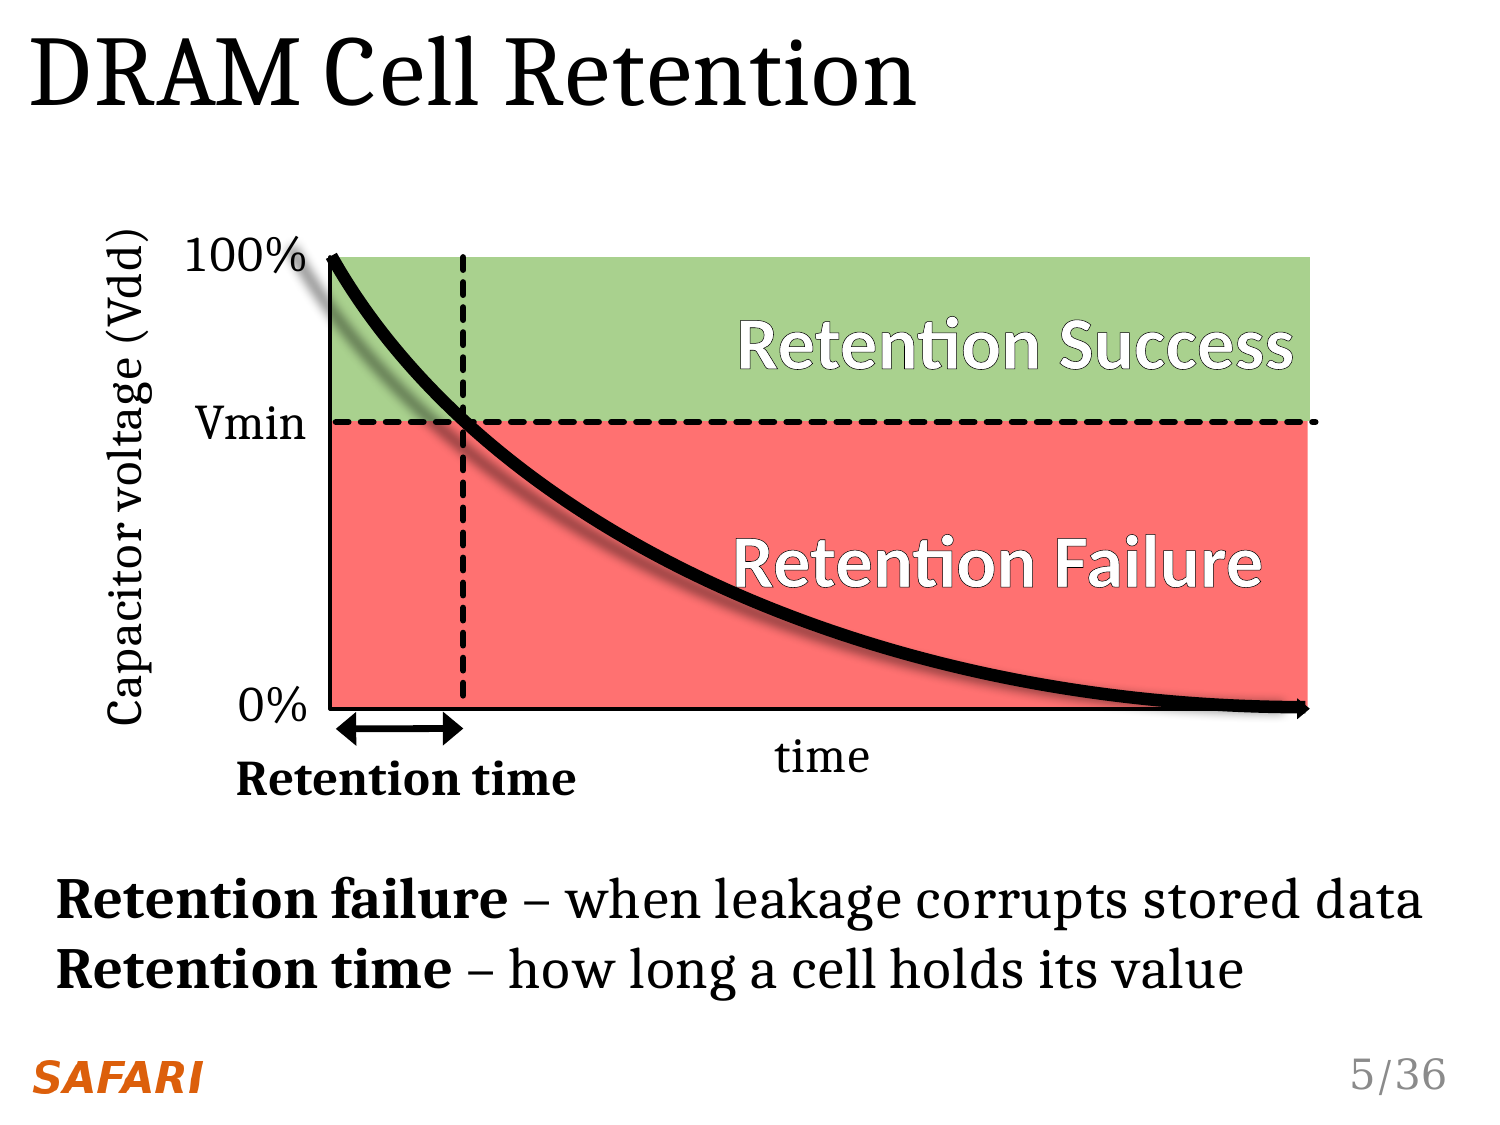

# DRAM Cell Retention
100%
                       Retention Success
Vmin
                     Retention Failure
Capacitor voltage (Vdd)

0%
time
Retention time
Retention failure – when leakage corrupts stored data
Retention time – how long a cell holds its value
5/36